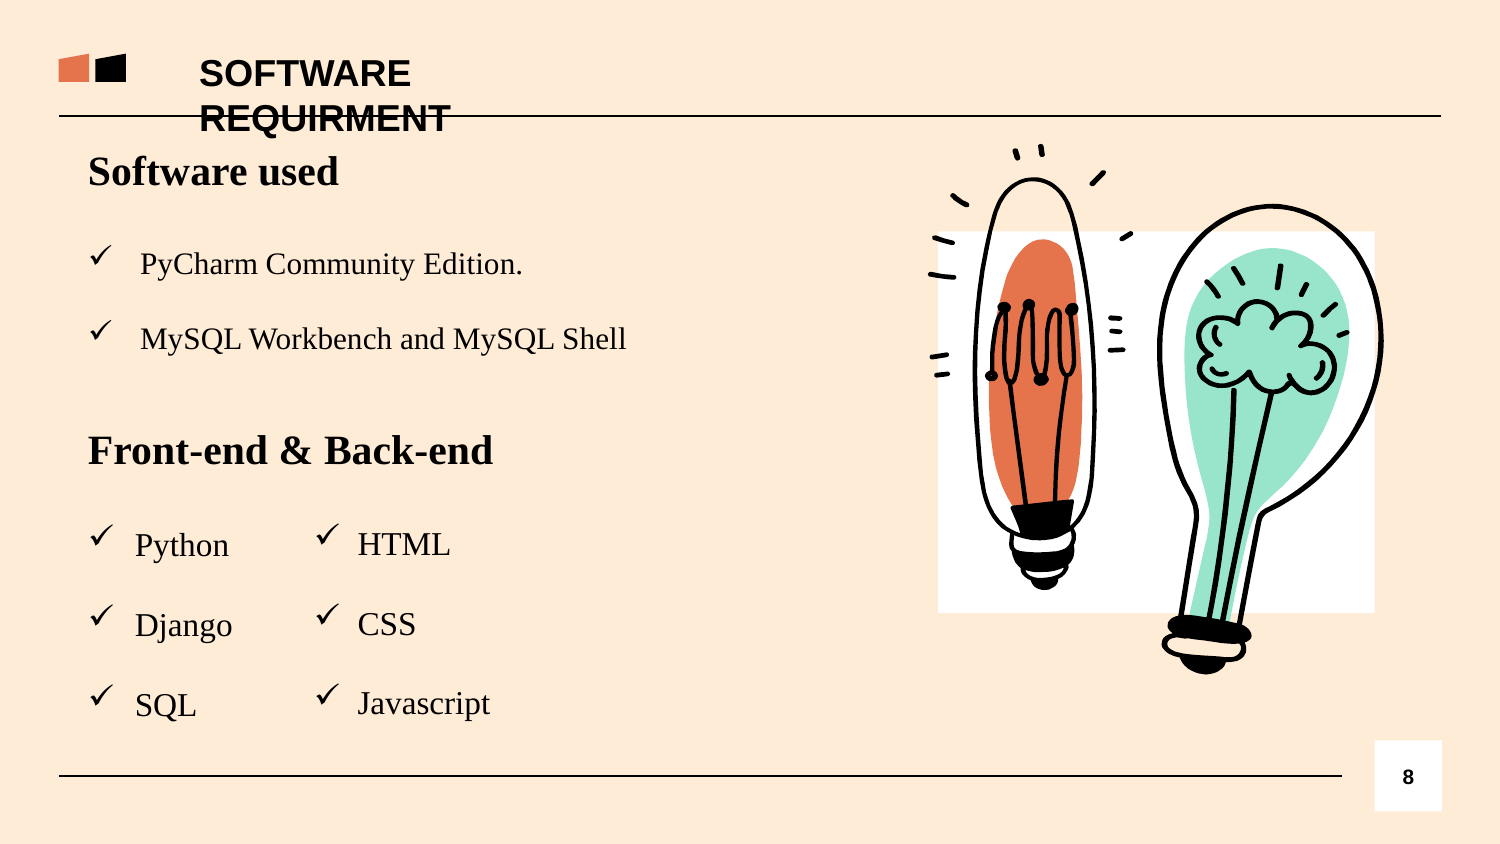

SOFTWARE REQUIRMENT

Software used

PyCharm Community Edition.

MySQL Workbench and MySQL Shell

Front-end & Back-end

Python

Django

SQL

 HTML

 CSS

 Javascript
8